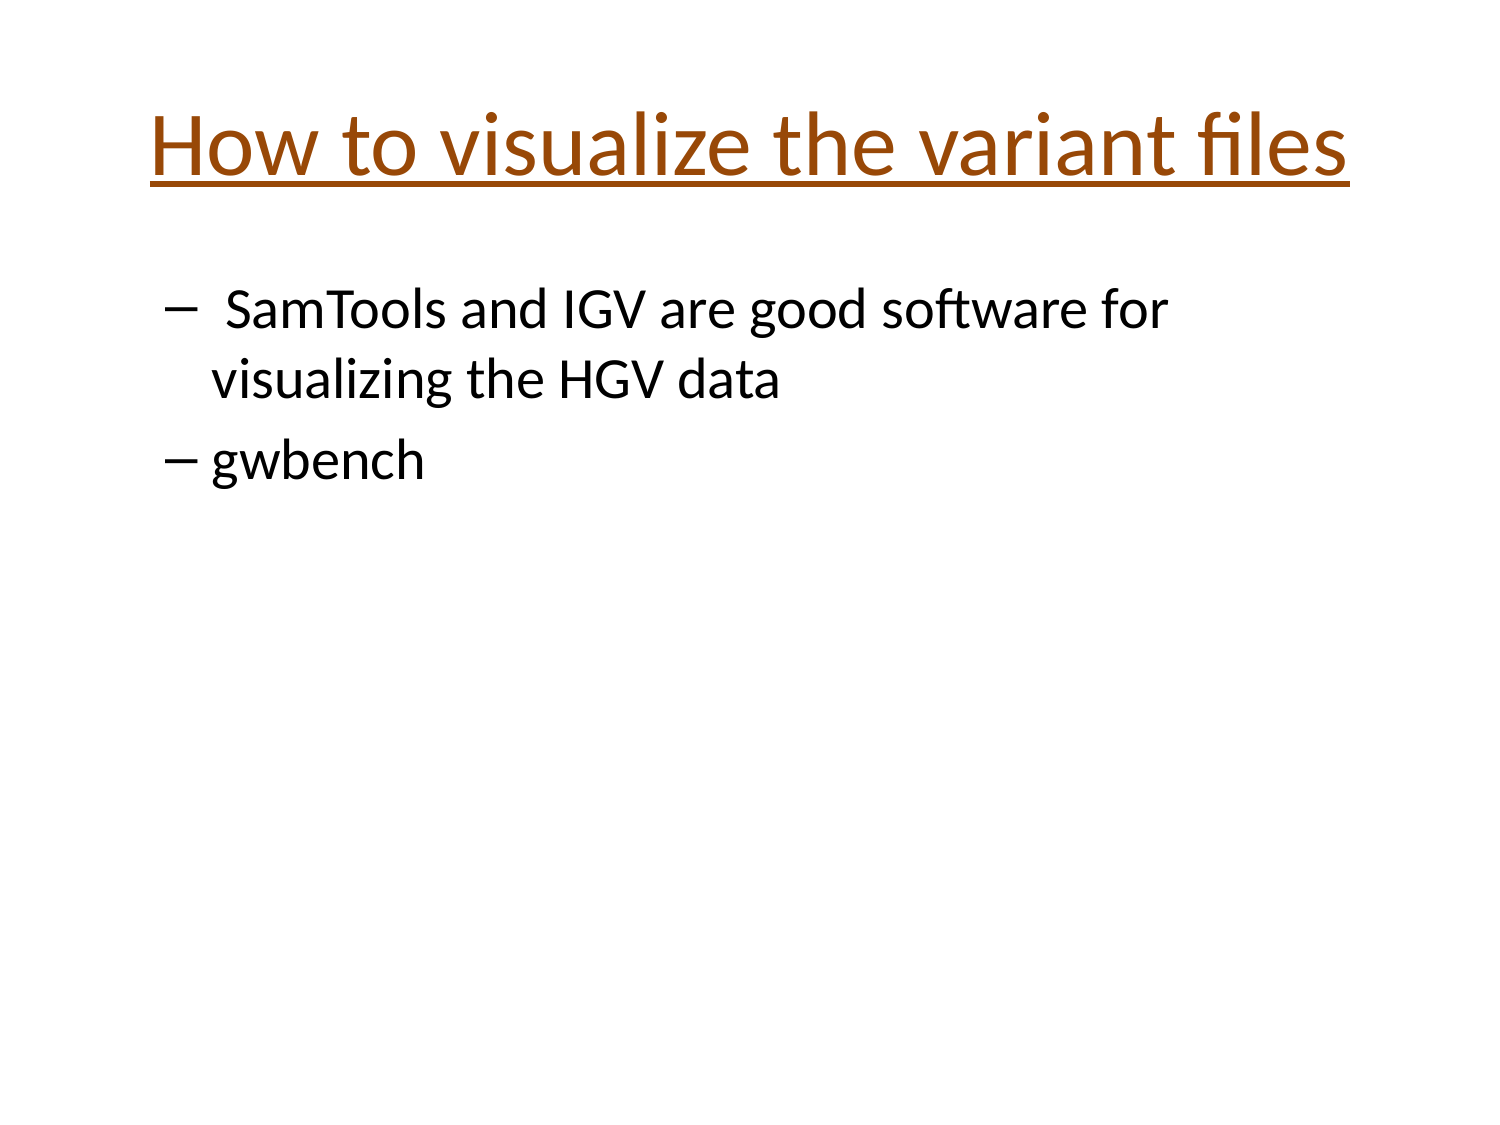

# How to visualize the variant files
 SamTools and IGV are good software for visualizing the HGV data
gwbench